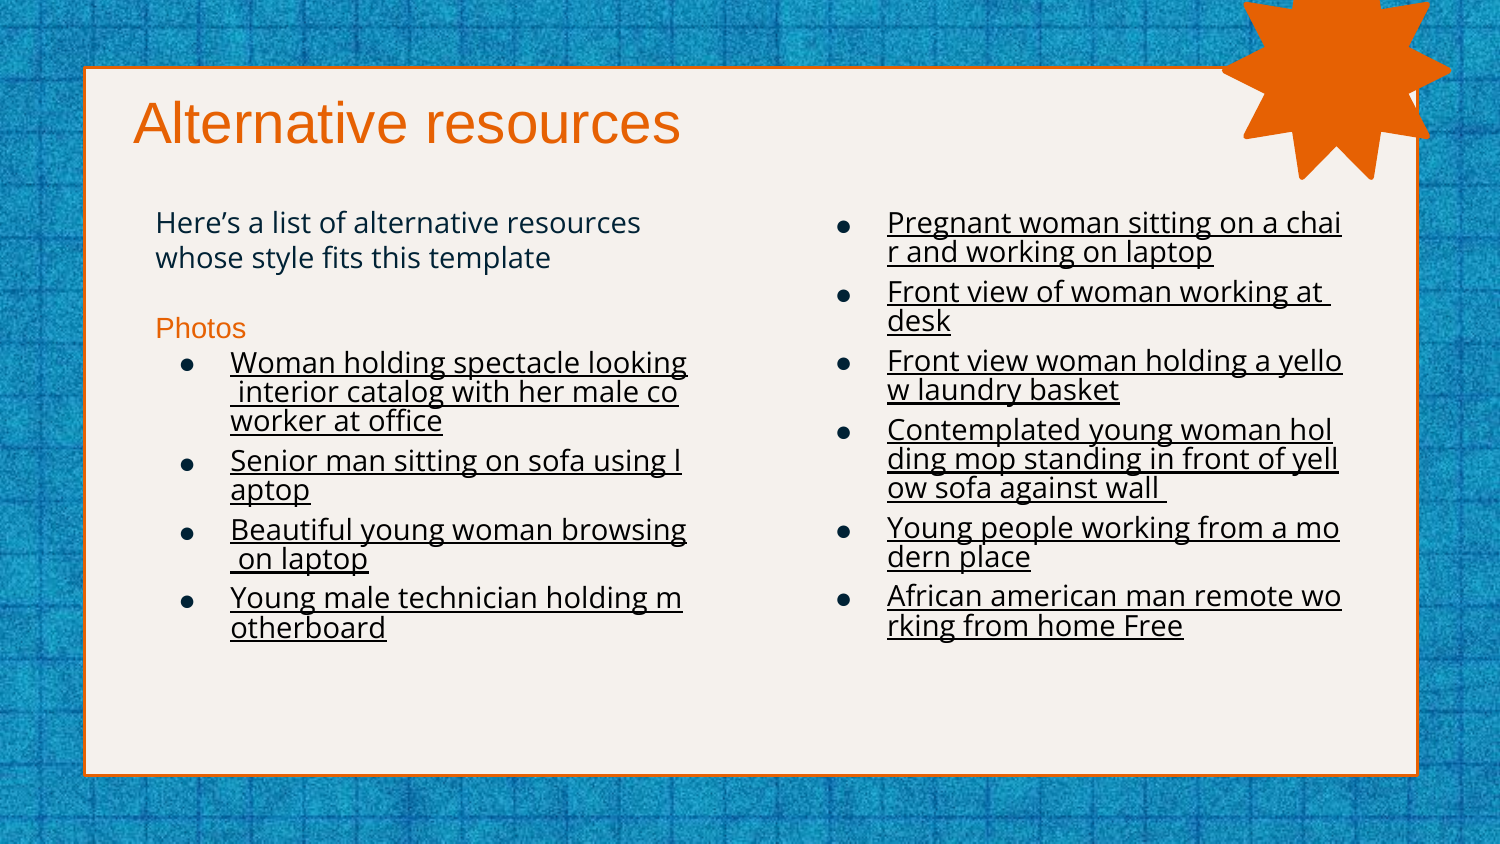

# Alternative resources
Here’s a list of alternative resources whose style fits this template

Photos
Woman holding spectacle looking interior catalog with her male coworker at office
Senior man sitting on sofa using laptop
Beautiful young woman browsing on laptop
Young male technician holding motherboard
Pregnant woman sitting on a chair and working on laptop
Front view of woman working at desk
Front view woman holding a yellow laundry basket
Contemplated young woman holding mop standing in front of yellow sofa against wall
Young people working from a modern place
African american man remote working from home Free